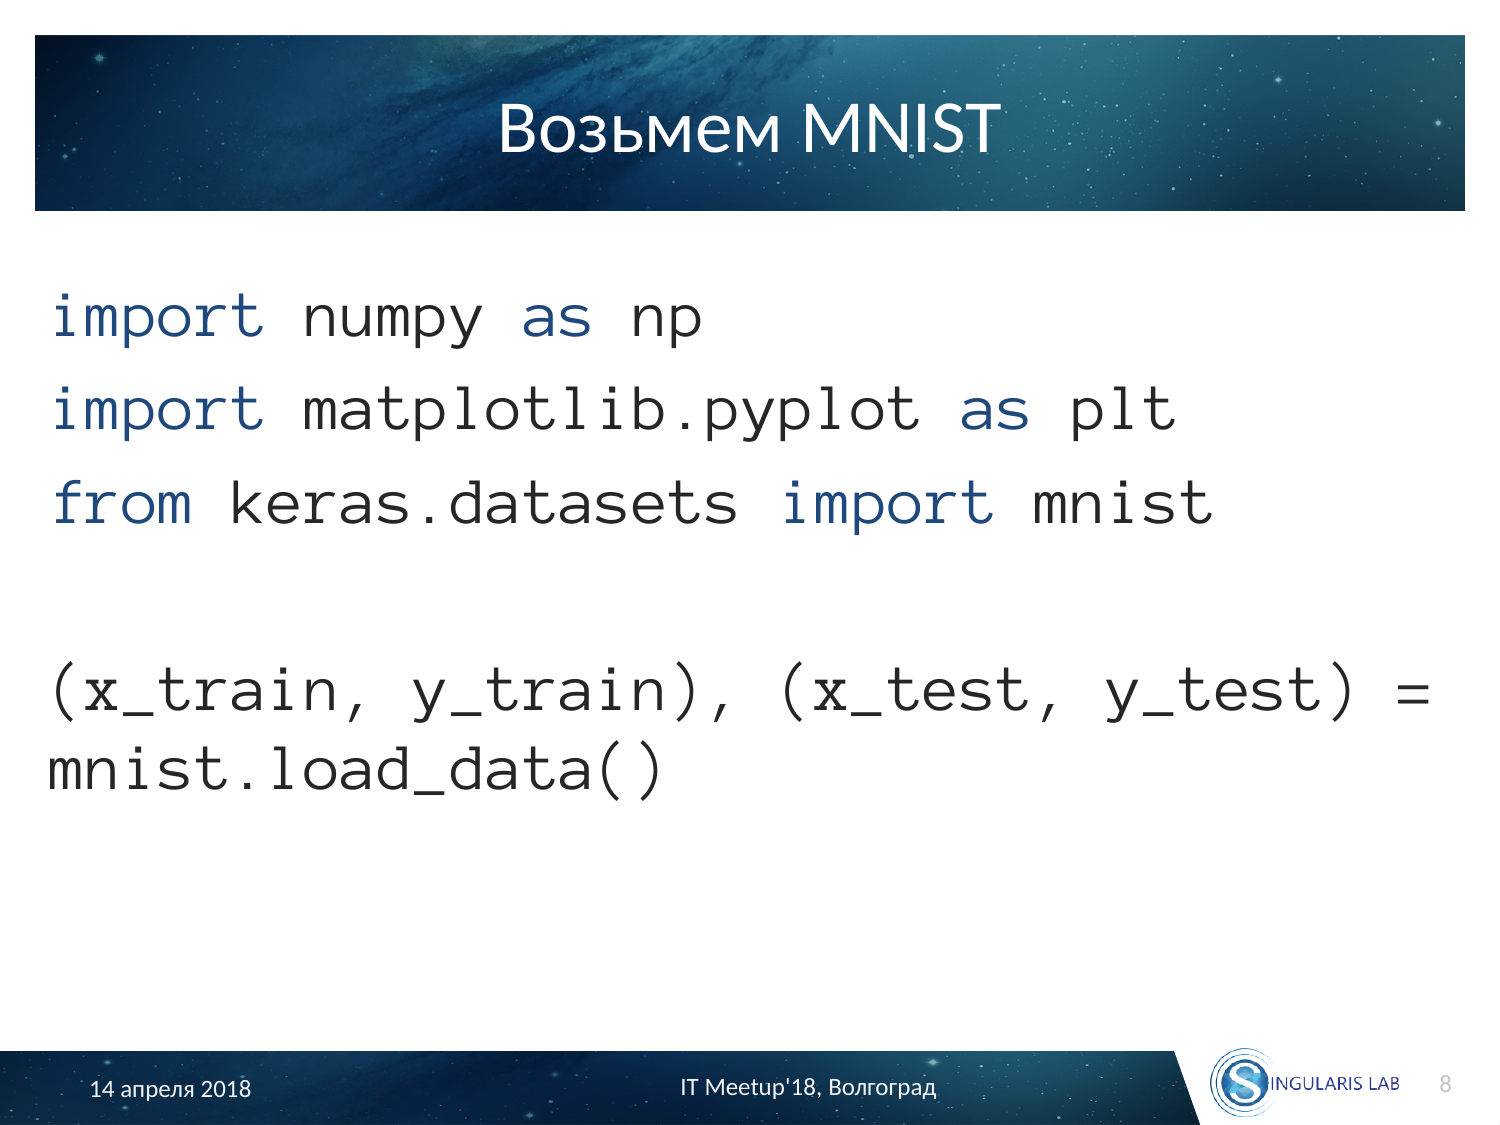

# Возьмем MNIST
import numpy as np
import matplotlib.pyplot as plt
from keras.datasets import mnist

(x_train, y_train), (x_test, y_test) = mnist.load_data()
8
IT Meetup'18, Волгоград
14 апреля 2018